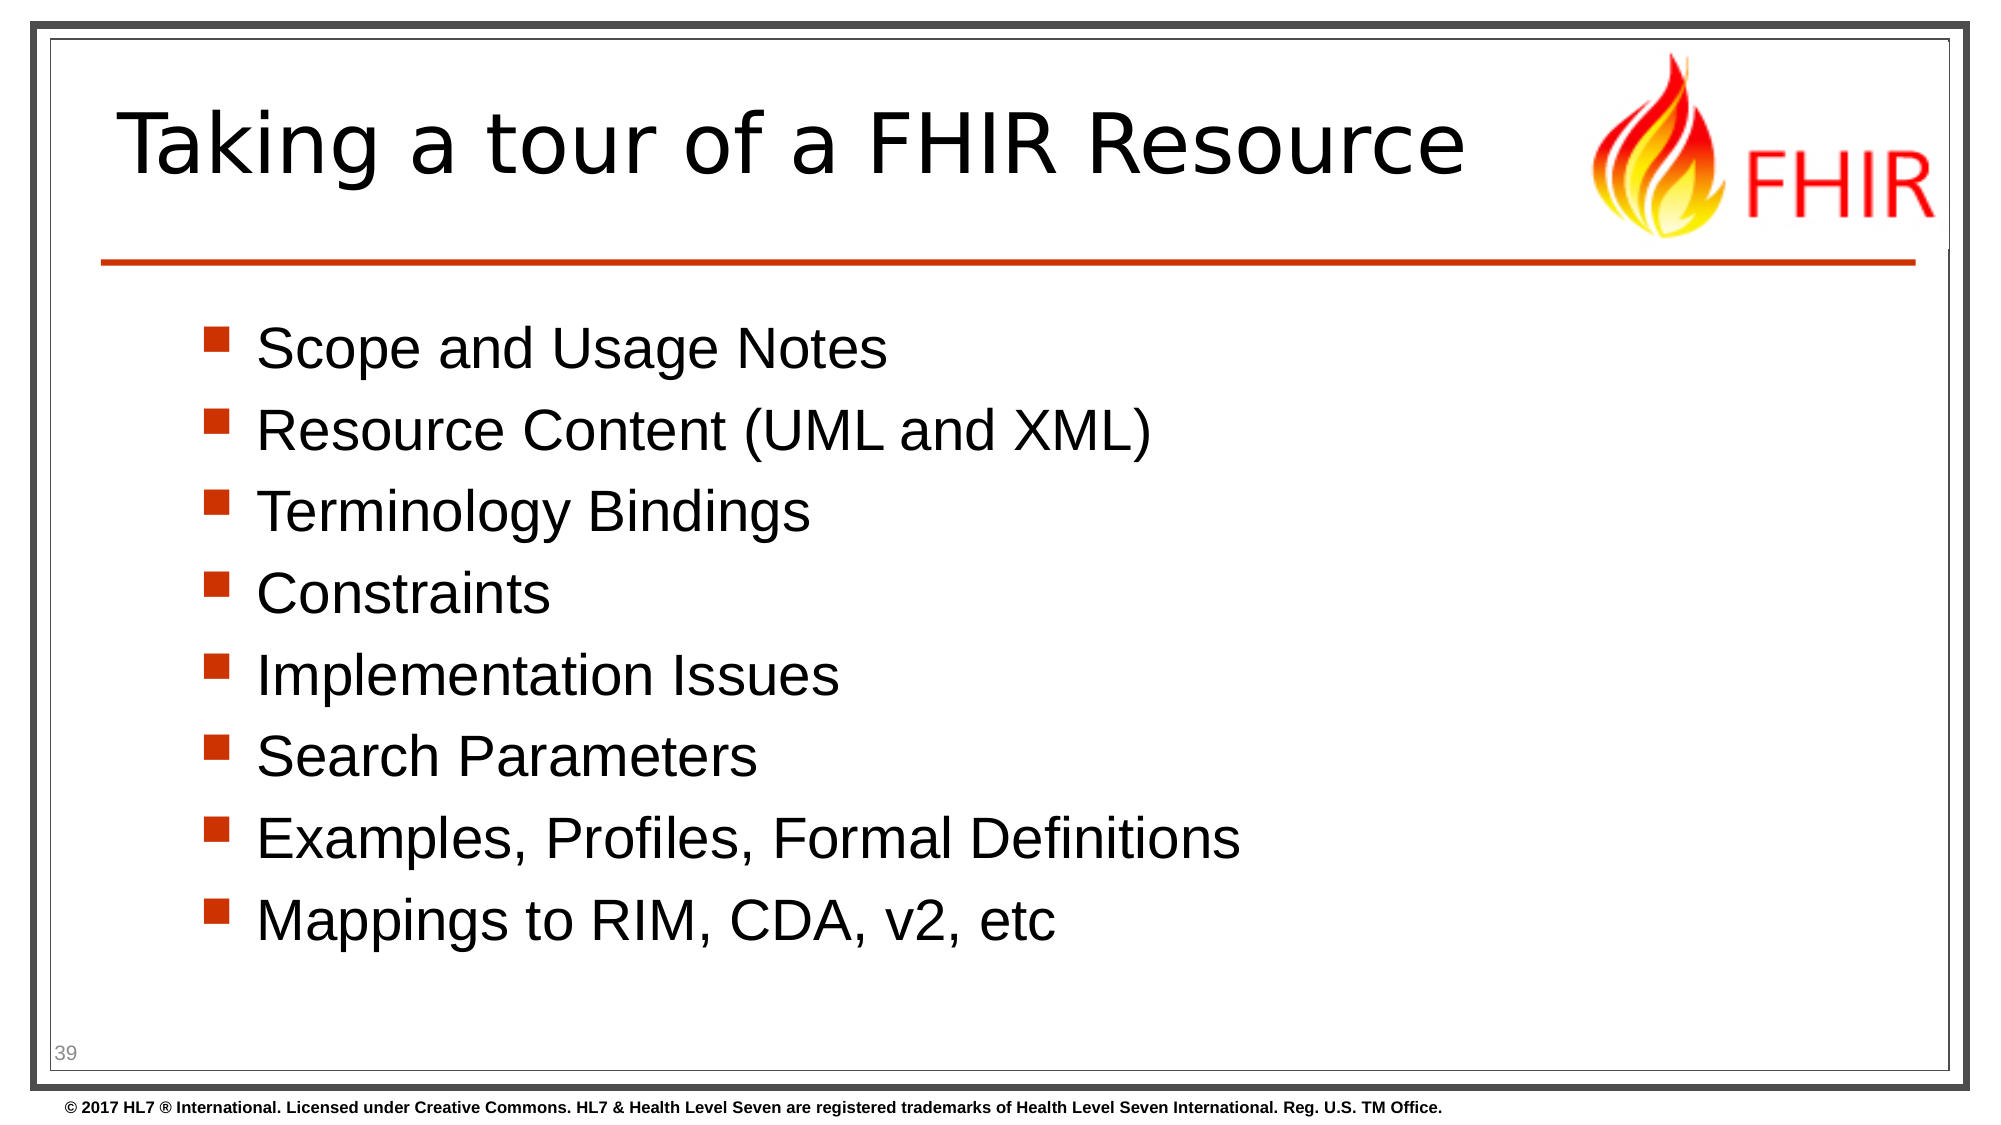

# Taking a tour of a FHIR Resource
Scope and Usage Notes
Resource Content (UML and XML)
Terminology Bindings
Constraints
Implementation Issues
Search Parameters
Examples, Profiles, Formal Definitions
Mappings to RIM, CDA, v2, etc
39